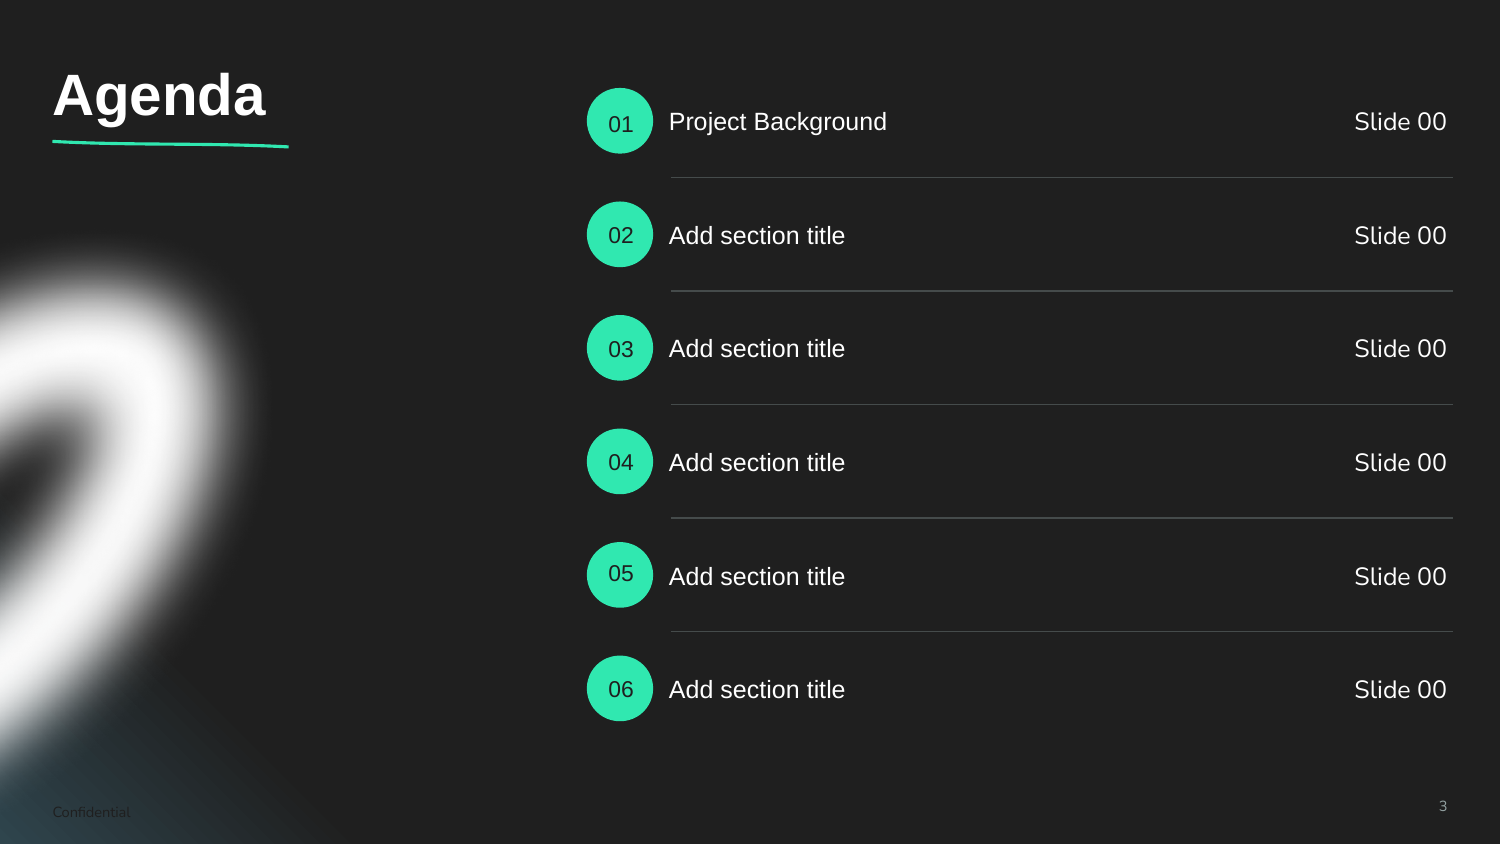

# Agenda
Project Background
Slide 00

01

Add section title
Slide 00

02
Add section title
Slide 00

03
Add section title
Slide 00

04
Add section title
Slide 00
05

Add section title
Slide 00

06
Confidential